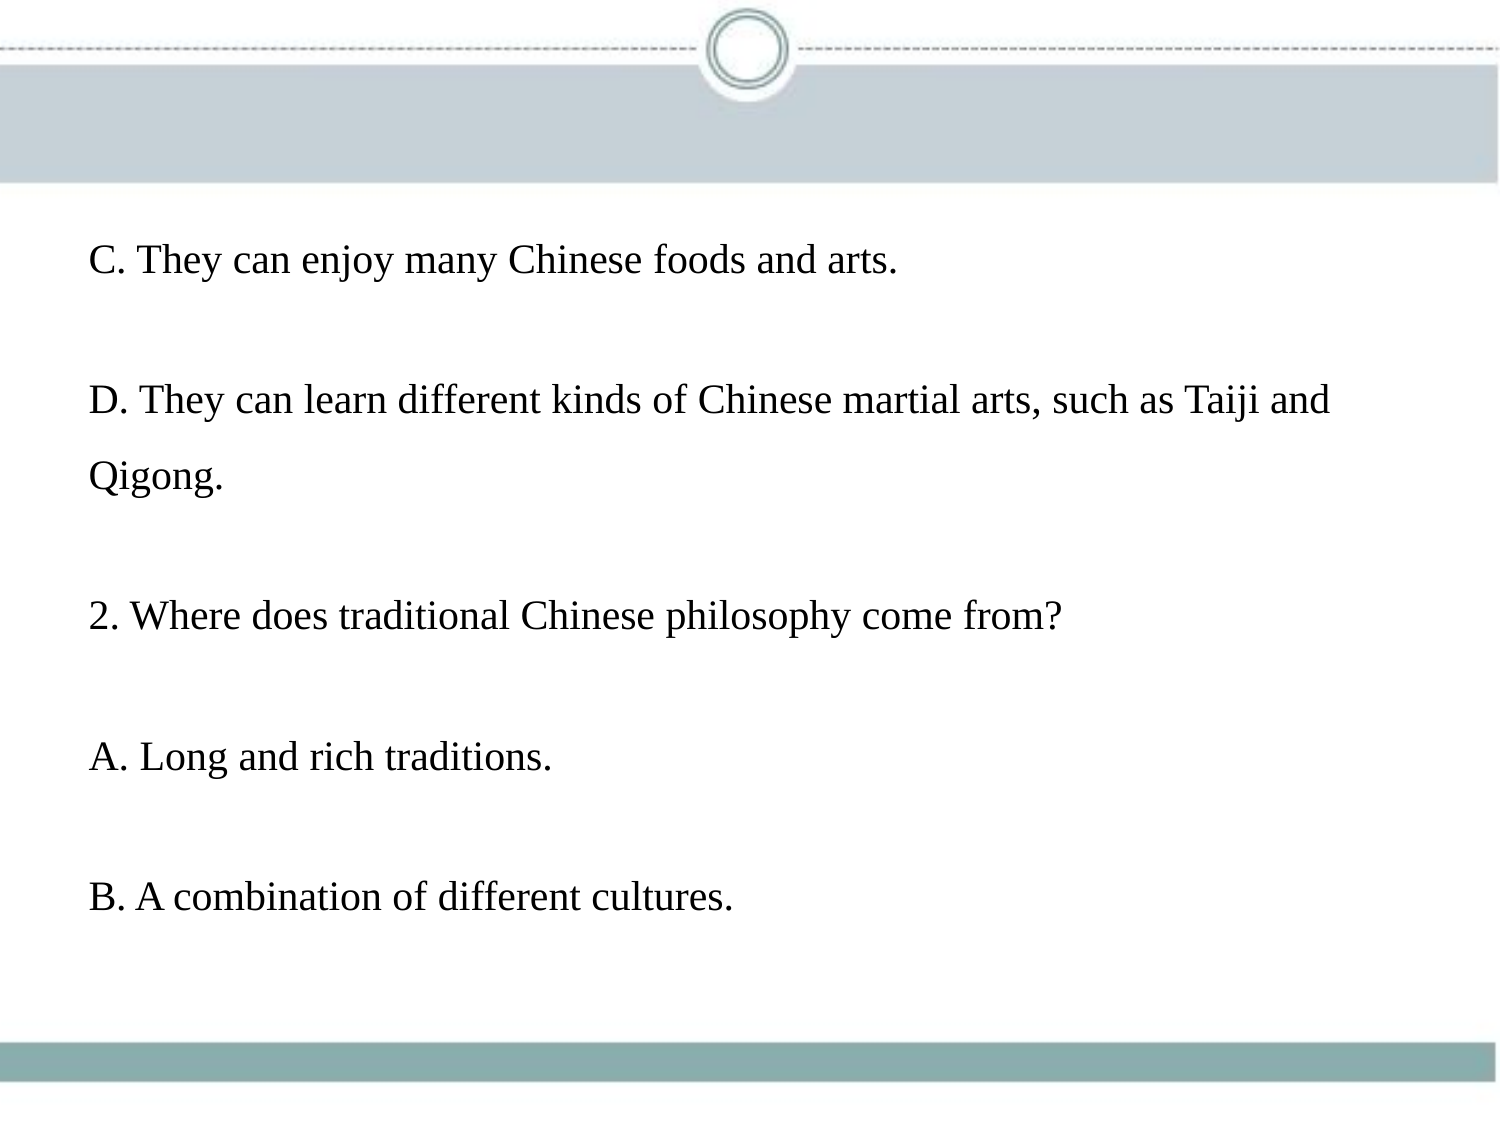

C. They can enjoy many Chinese foods and arts.
D. They can learn different kinds of Chinese martial arts, such as Taiji and
Qigong.
2. Where does traditional Chinese philosophy come from?
A. Long and rich traditions.
B. A combination of different cultures.